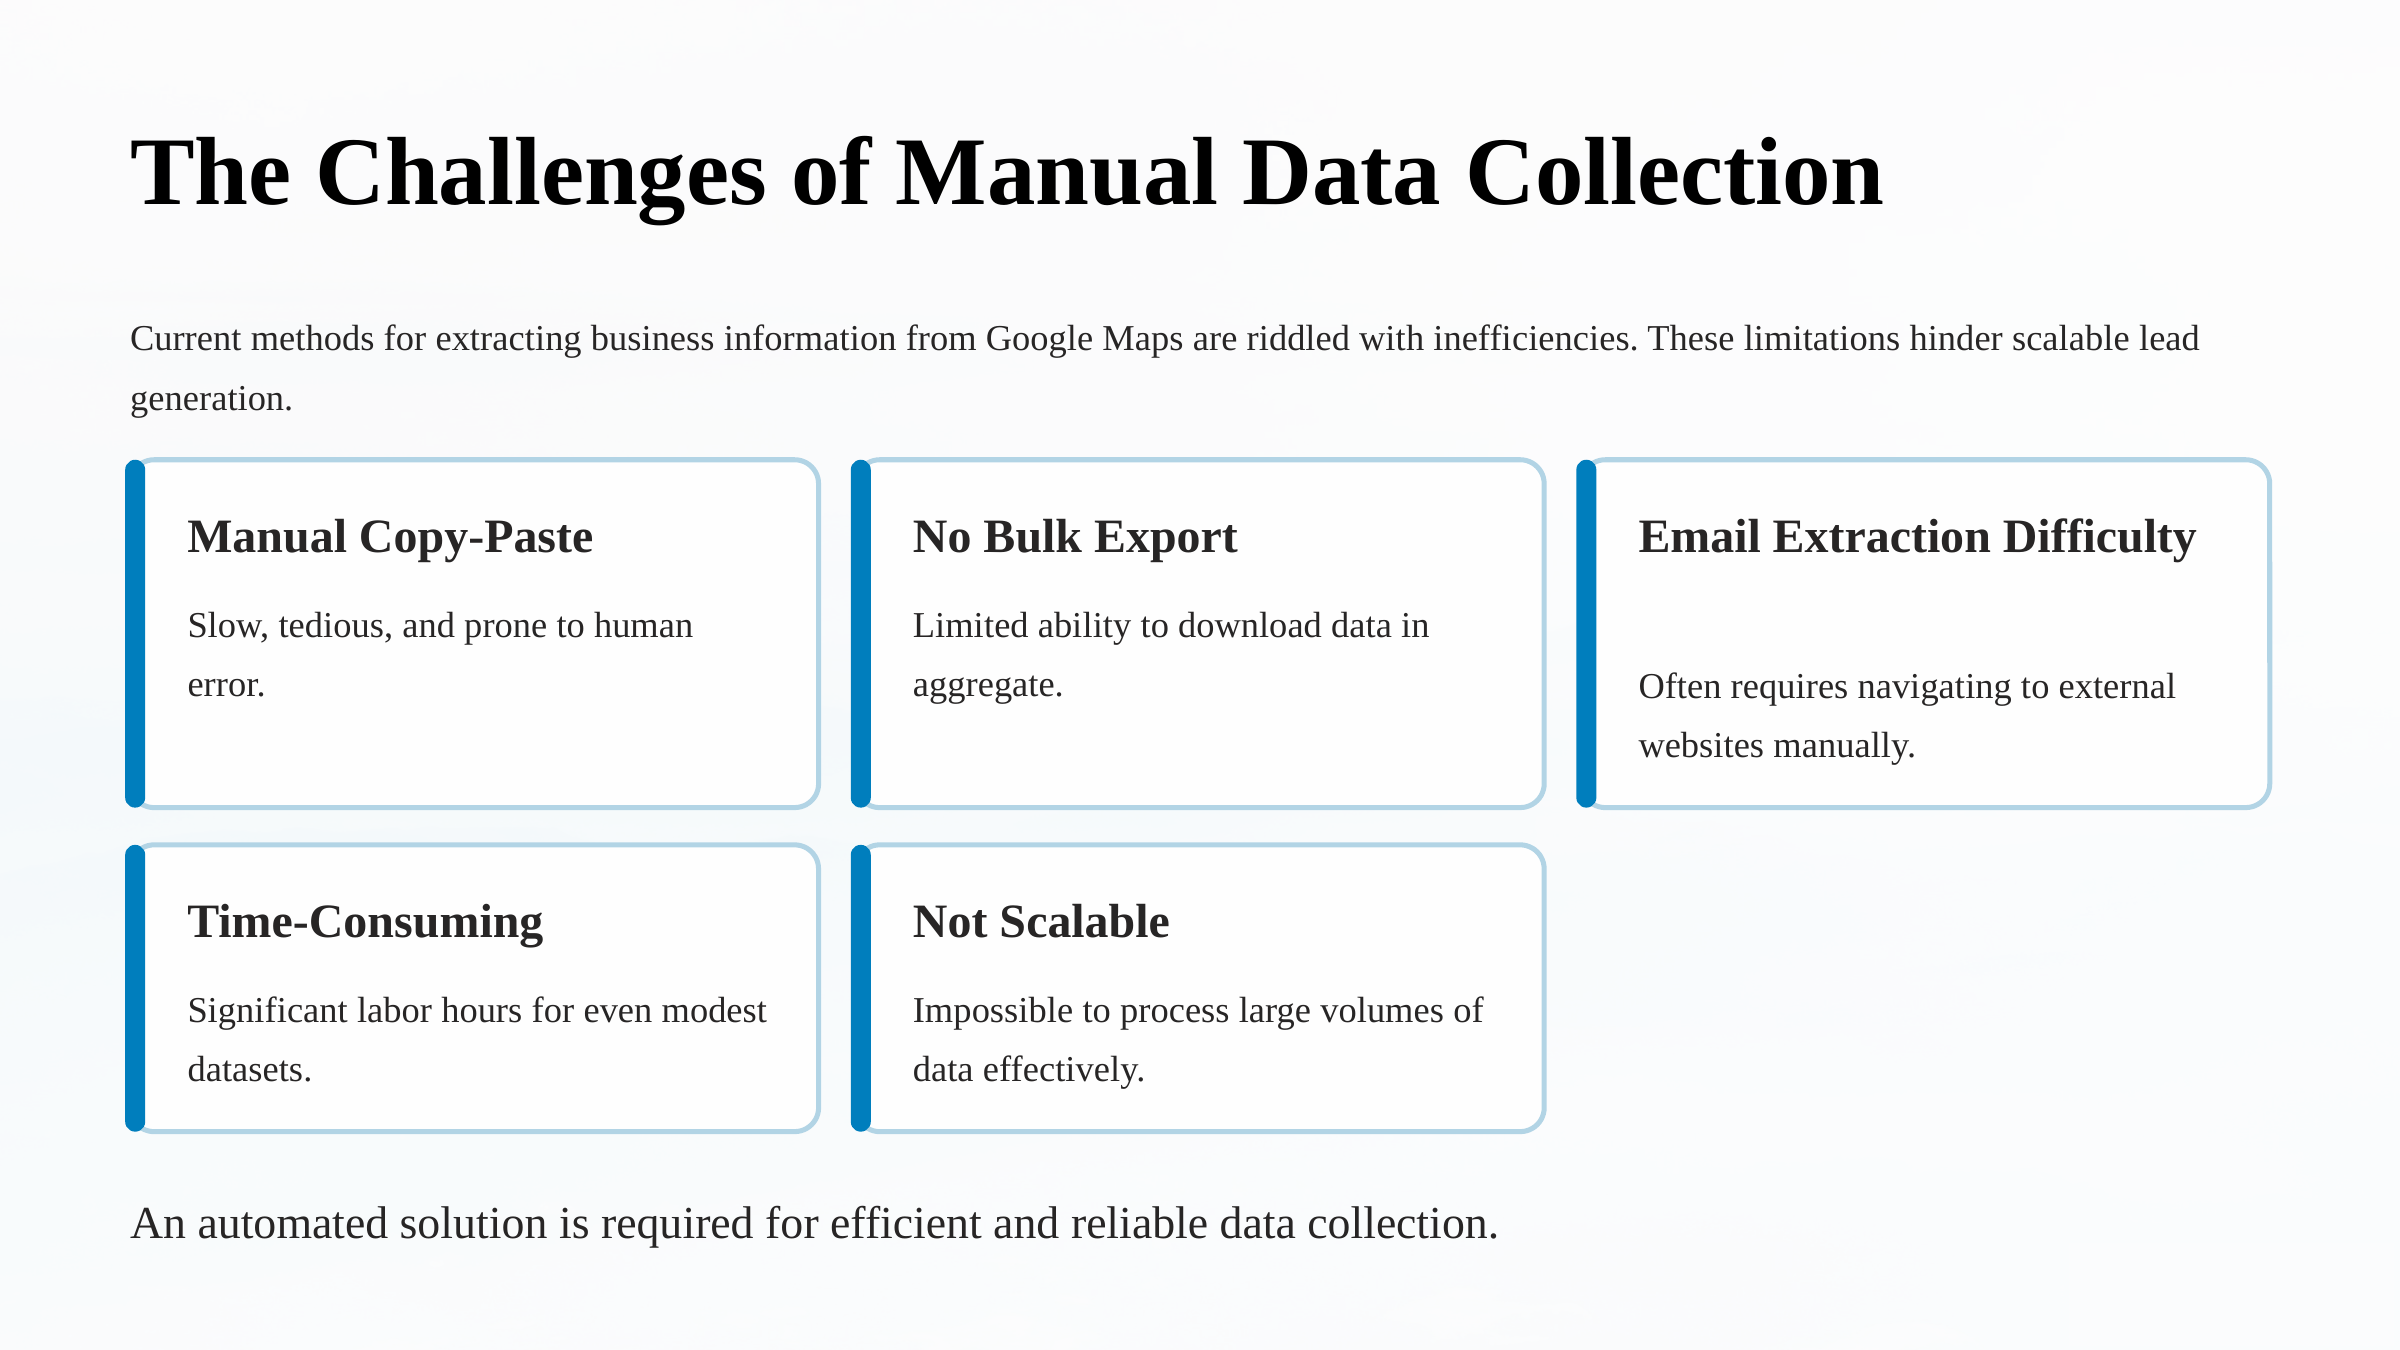

The Challenges of Manual Data Collection
Current methods for extracting business information from Google Maps are riddled with inefficiencies. These limitations hinder scalable lead generation.

Manual Copy-Paste
No Bulk Export
Email Extraction Difficulty
Slow, tedious, and prone to human error.
Limited ability to download data in aggregate.
Often requires navigating to external websites manually.

Time-Consuming
Not Scalable
Significant labor hours for even modest datasets.
Impossible to process large volumes of data effectively.
An automated solution is required for efficient and reliable data collection.